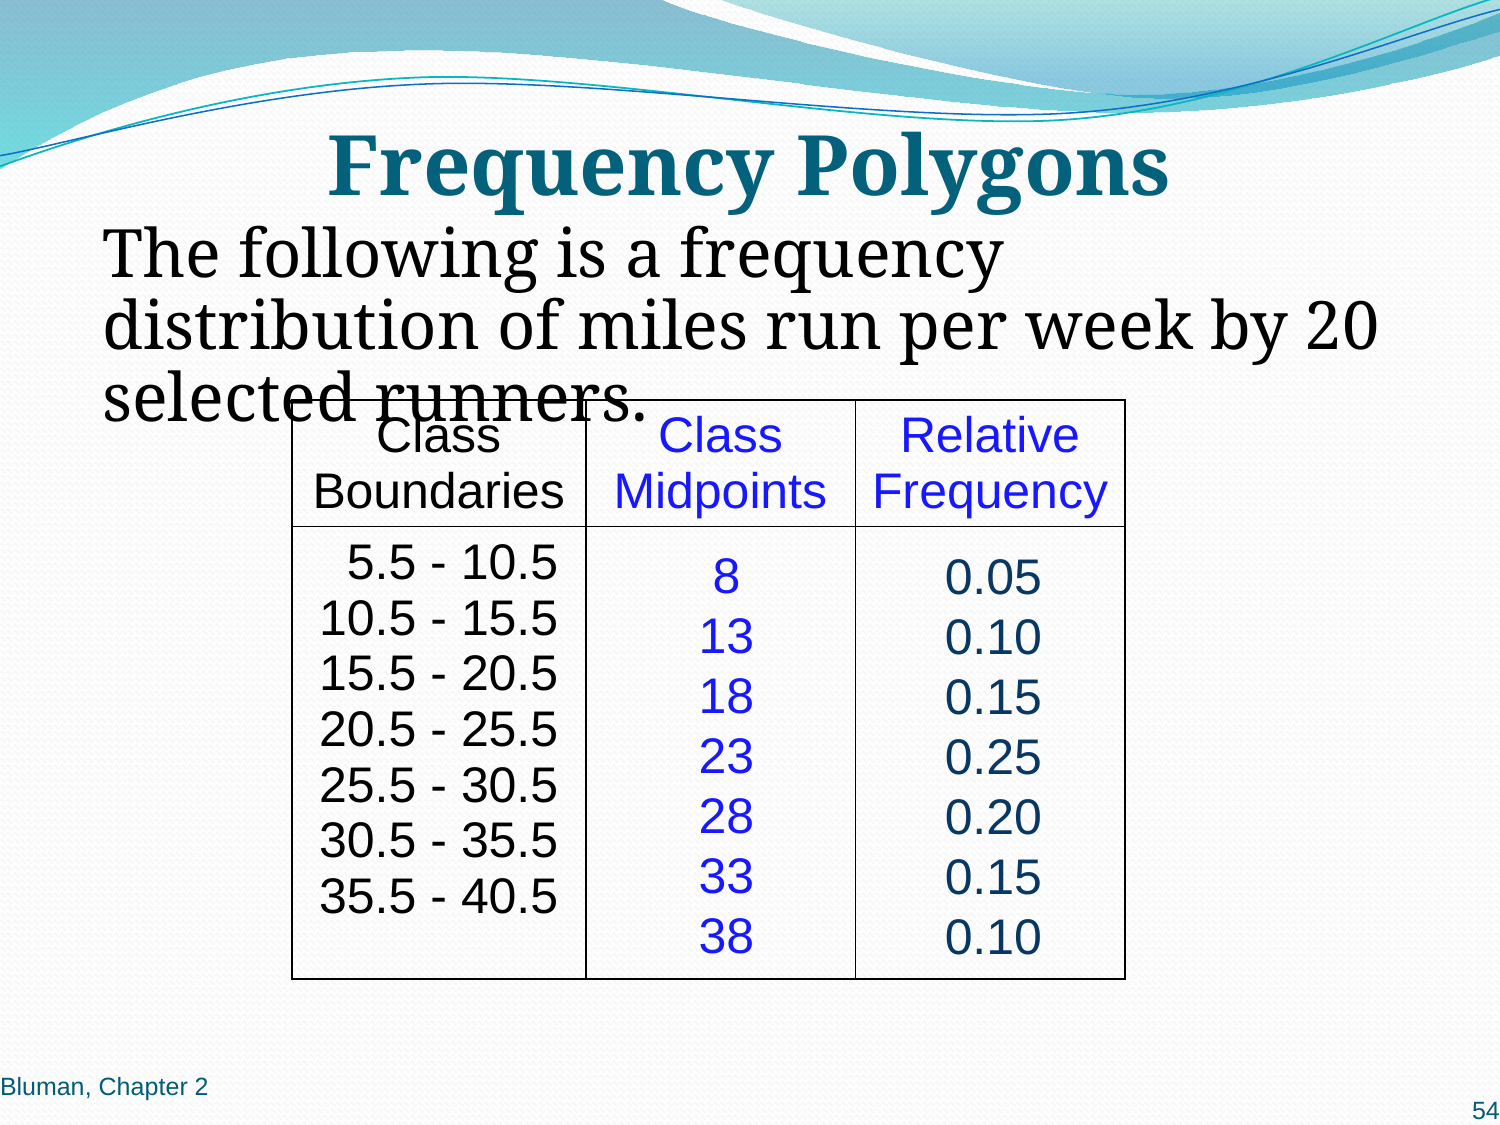

# Frequency Polygons
The following is a frequency distribution of miles run per week by 20 selected runners.
| Class Boundaries | Class Midpoints | Relative Frequency |
| --- | --- | --- |
| 5.5 - 10.5 10.5 - 15.5 15.5 - 20.5 20.5 - 25.5 25.5 - 30.5 30.5 - 35.5 35.5 - 40.5 |  |  |
8
13
18
23
28
33
38
0.05
0.10
0.15
0.25
0.20
0.15
0.10
Bluman, Chapter 2
54